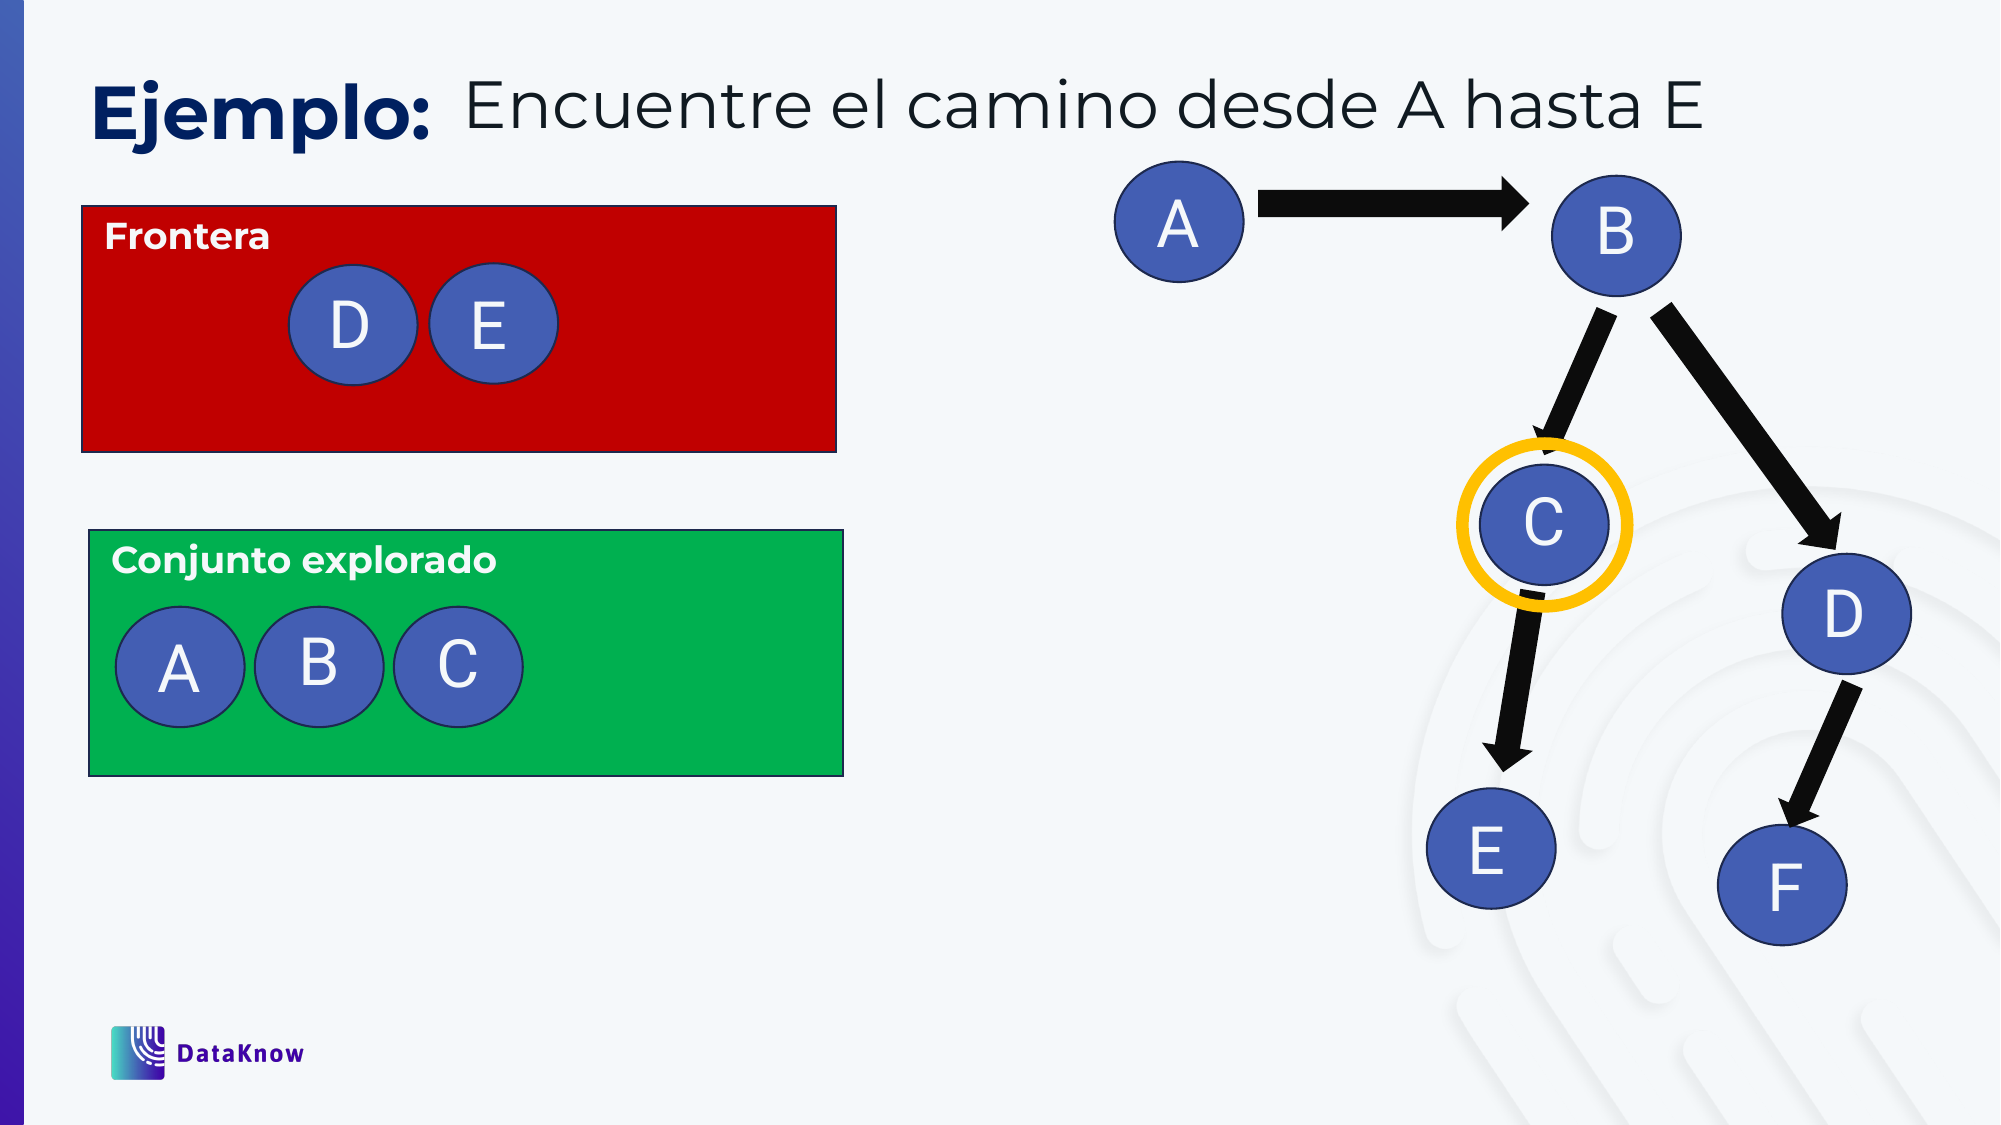

Encuentre el camino desde A hasta E
Ejemplo:

A

B
Frontera

D
E

C
Conjunto explorado

D

B
C
A

E

F